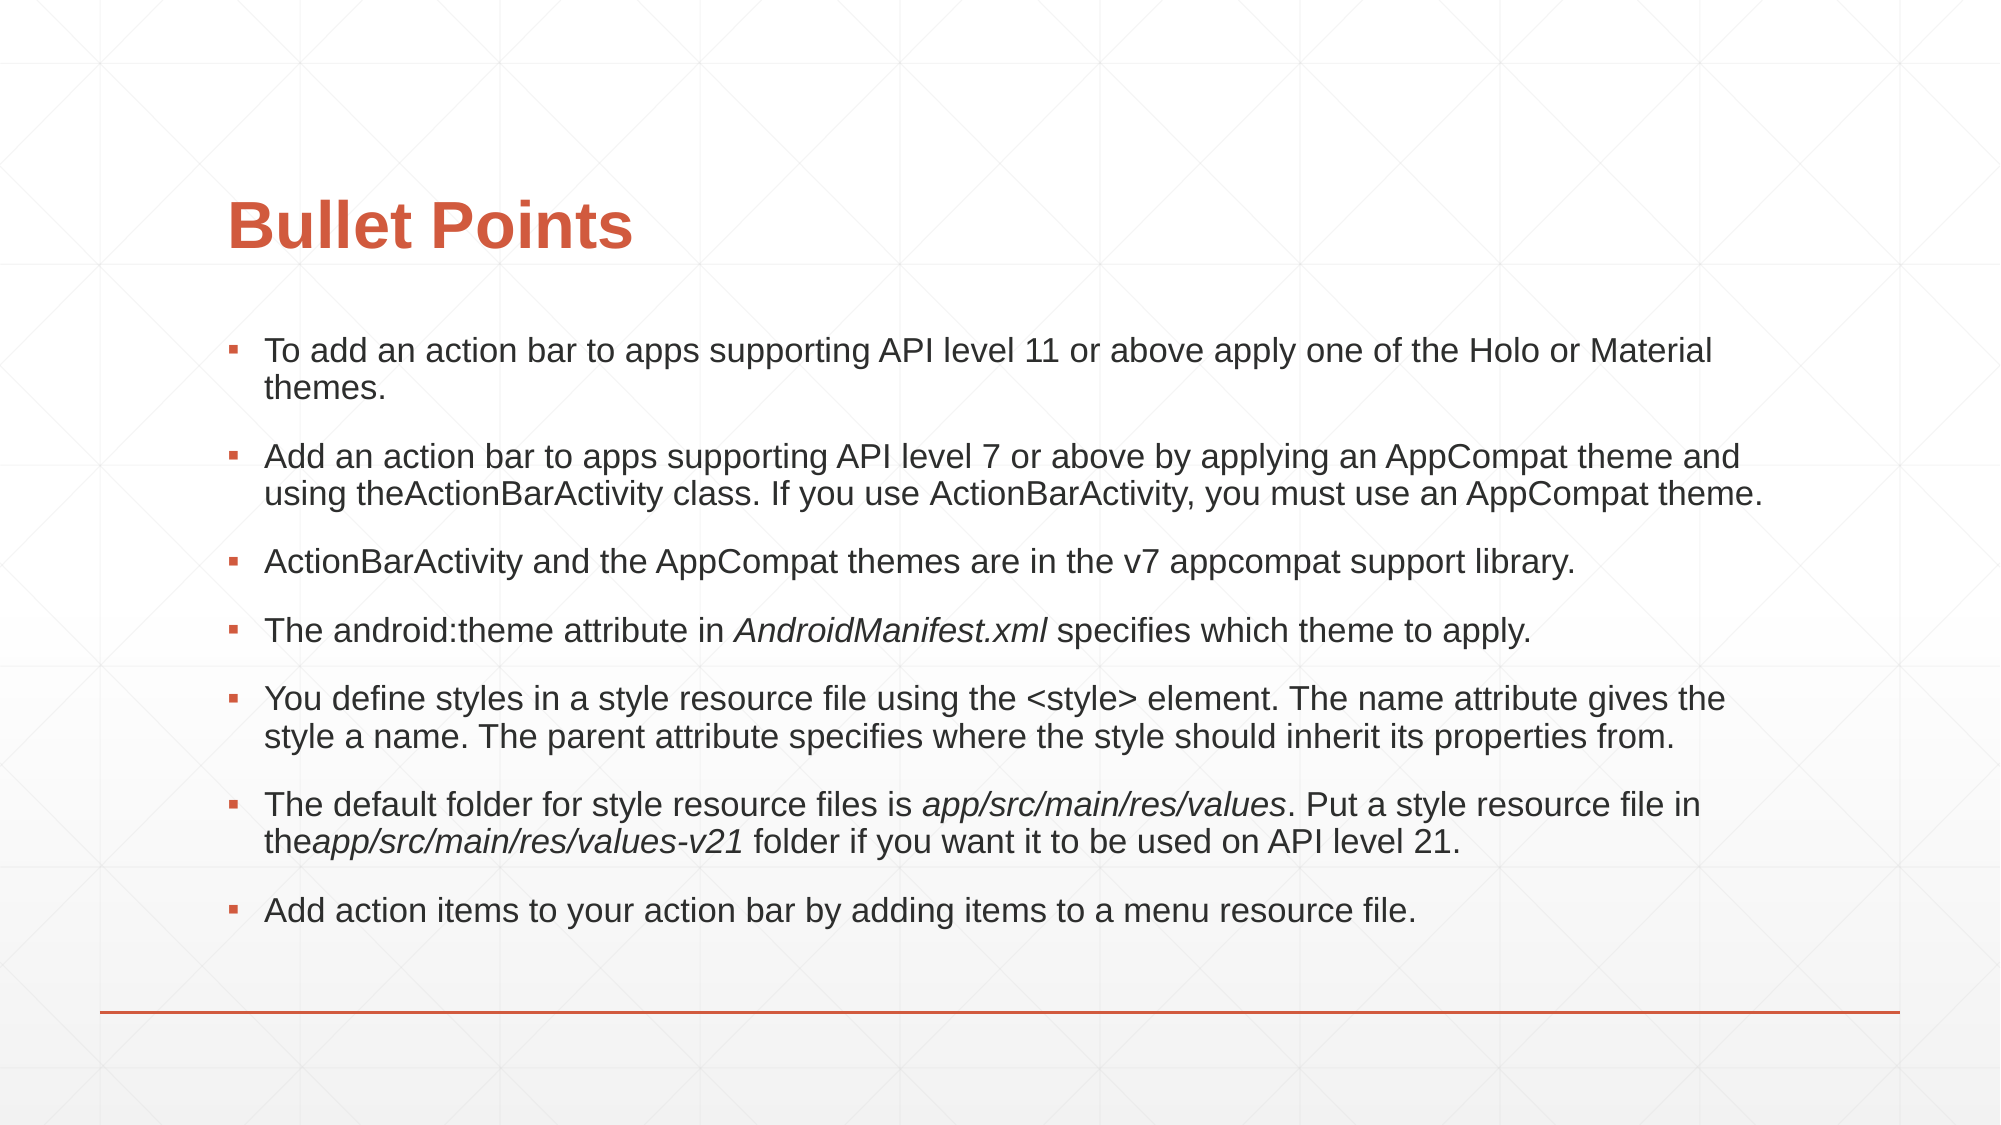

# Bullet Points
To add an action bar to apps supporting API level 11 or above apply one of the Holo or Material themes.
Add an action bar to apps supporting API level 7 or above by applying an AppCompat theme and using theActionBarActivity class. If you use ActionBarActivity, you must use an AppCompat theme.
ActionBarActivity and the AppCompat themes are in the v7 appcompat support library.
The android:theme attribute in AndroidManifest.xml specifies which theme to apply.
You define styles in a style resource file using the <style> element. The name attribute gives the style a name. The parent attribute specifies where the style should inherit its properties from.
The default folder for style resource files is app/src/main/res/values. Put a style resource file in theapp/src/main/res/values-v21 folder if you want it to be used on API level 21.
Add action items to your action bar by adding items to a menu resource file.